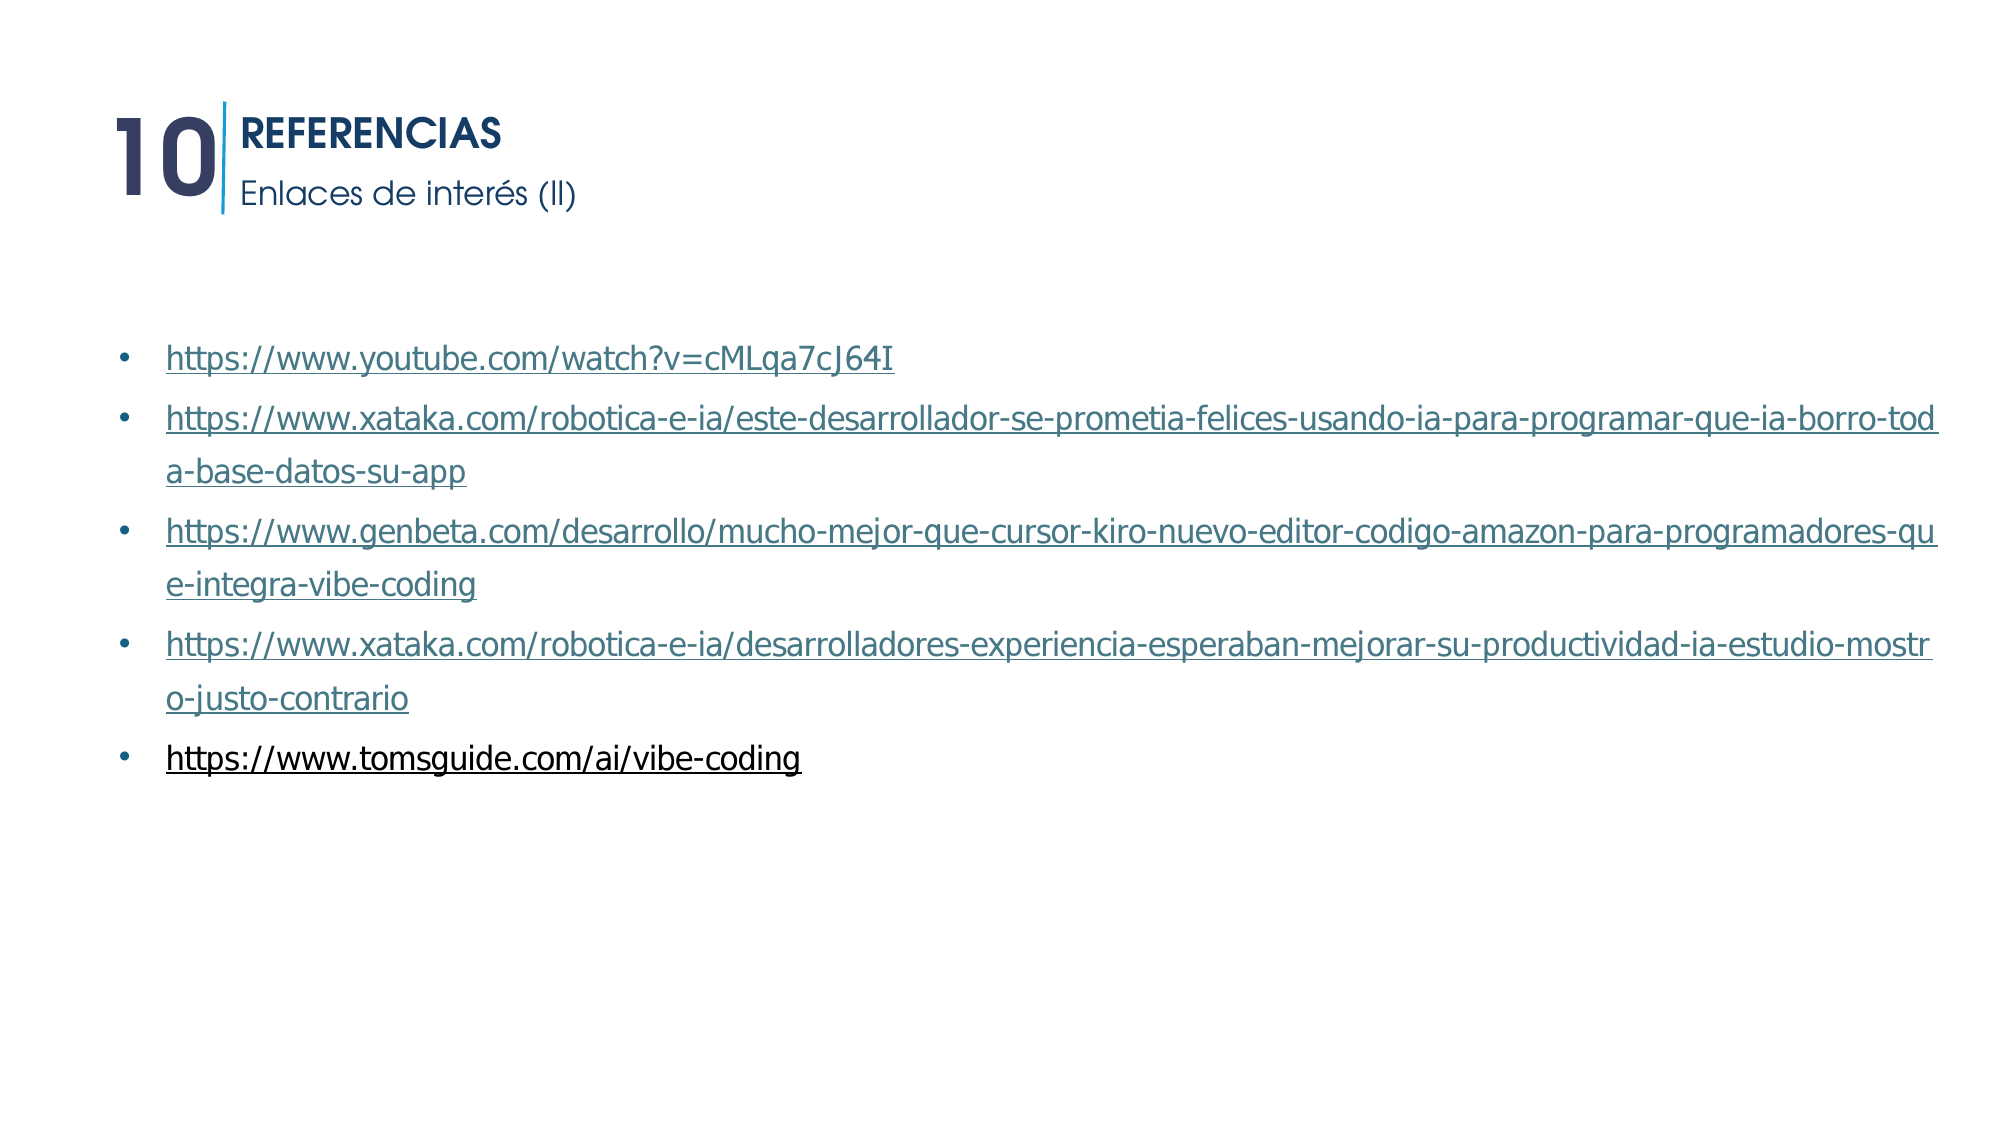

10
REFERENCIAS
Enlaces de interés (II)

https://www.youtube.com/watch?v=cMLqa7cJ64I
https://www.xataka.com/robotica-e-ia/este-desarrollador-se-prometia-felices-usando-ia-para-programar-que-ia-borro-toda-base-datos-su-app
https://www.genbeta.com/desarrollo/mucho-mejor-que-cursor-kiro-nuevo-editor-codigo-amazon-para-programadores-que-integra-vibe-coding
https://www.xataka.com/robotica-e-ia/desarrolladores-experiencia-esperaban-mejorar-su-productividad-ia-estudio-mostro-justo-contrario
https://www.tomsguide.com/ai/vibe-coding

#DrupalCampSpain2025